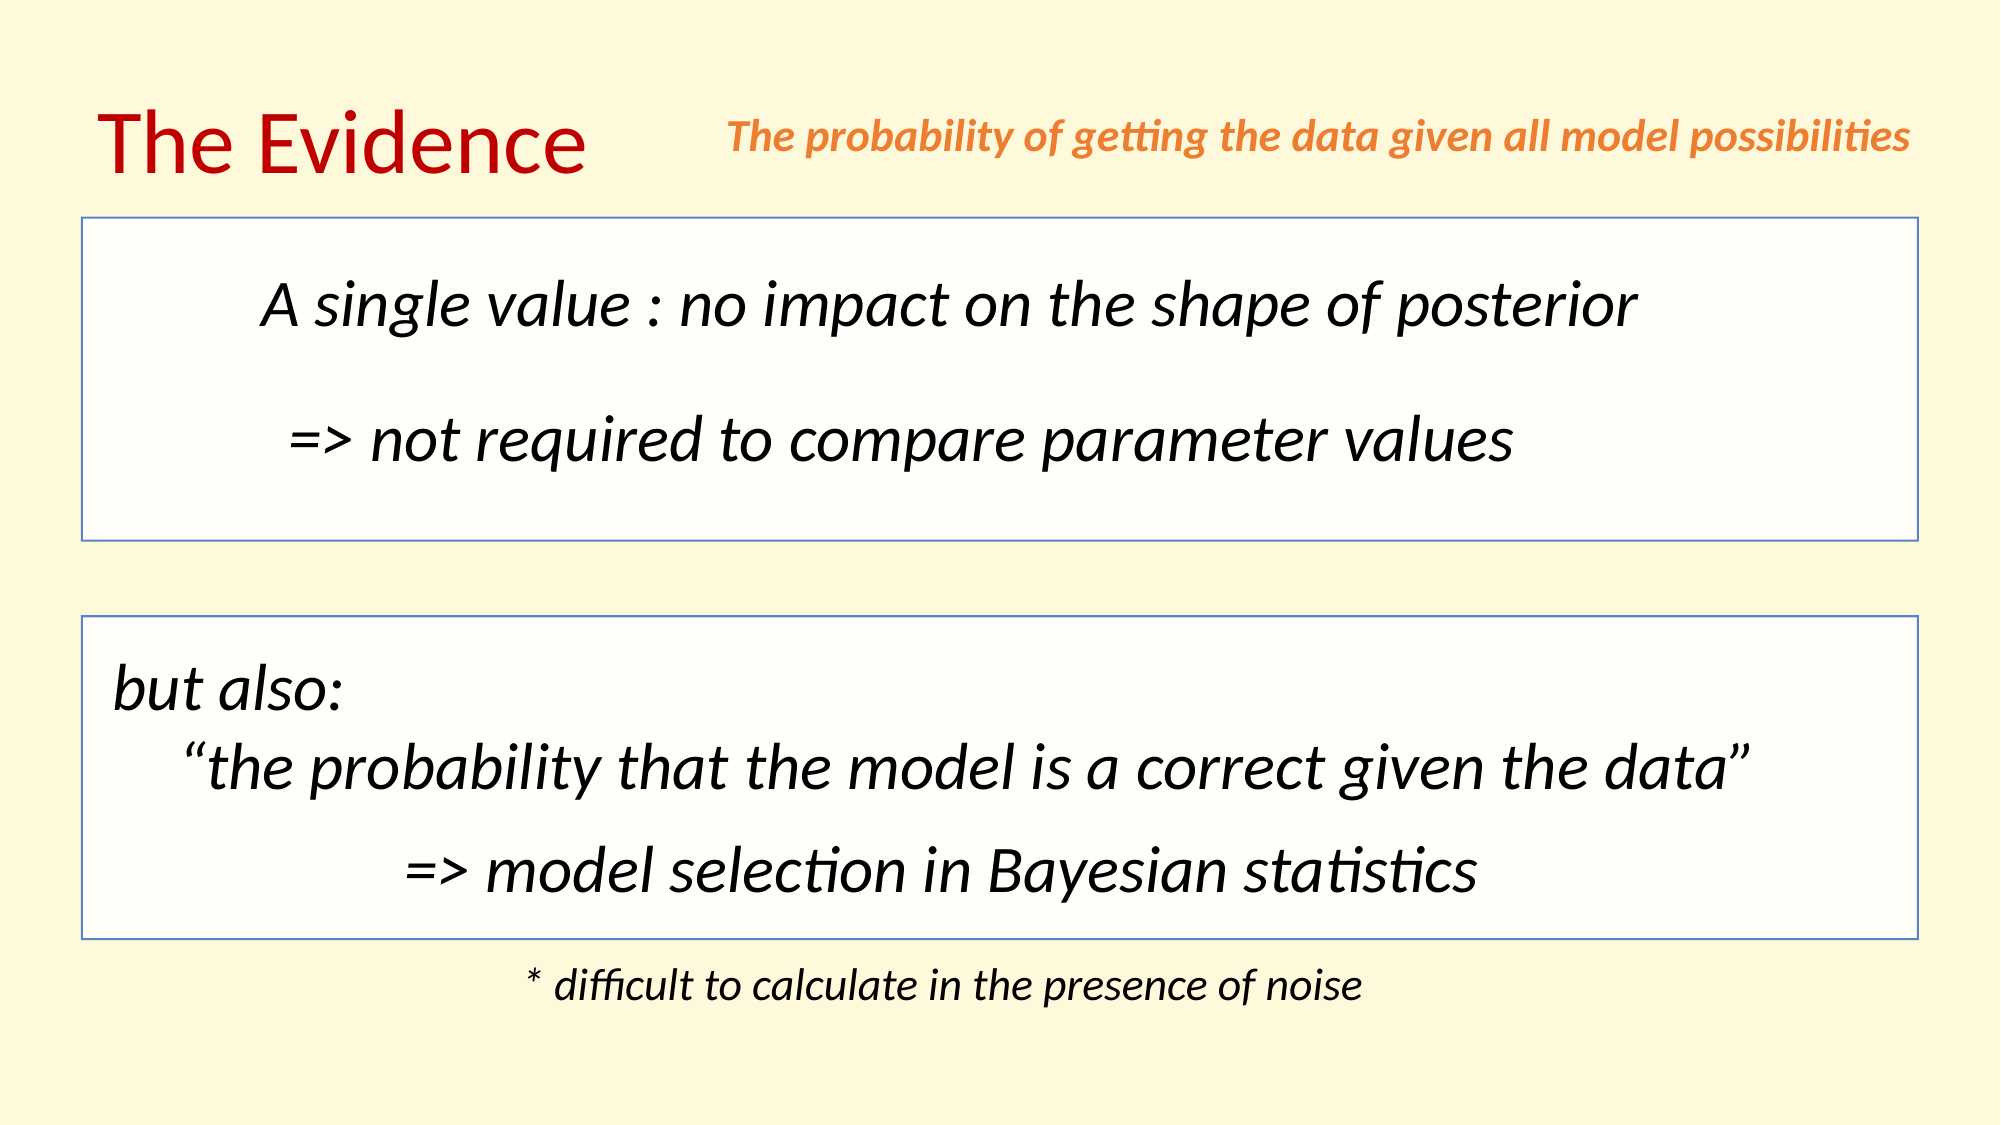

The Evidence
The probability of getting the data given all model possibilities

A single value : no impact on the shape of posterior
=> not required to compare parameter values

but also:
“the probability that the model is a correct given the data”
=> model selection in Bayesian statistics
* difficult to calculate in the presence of noise
23